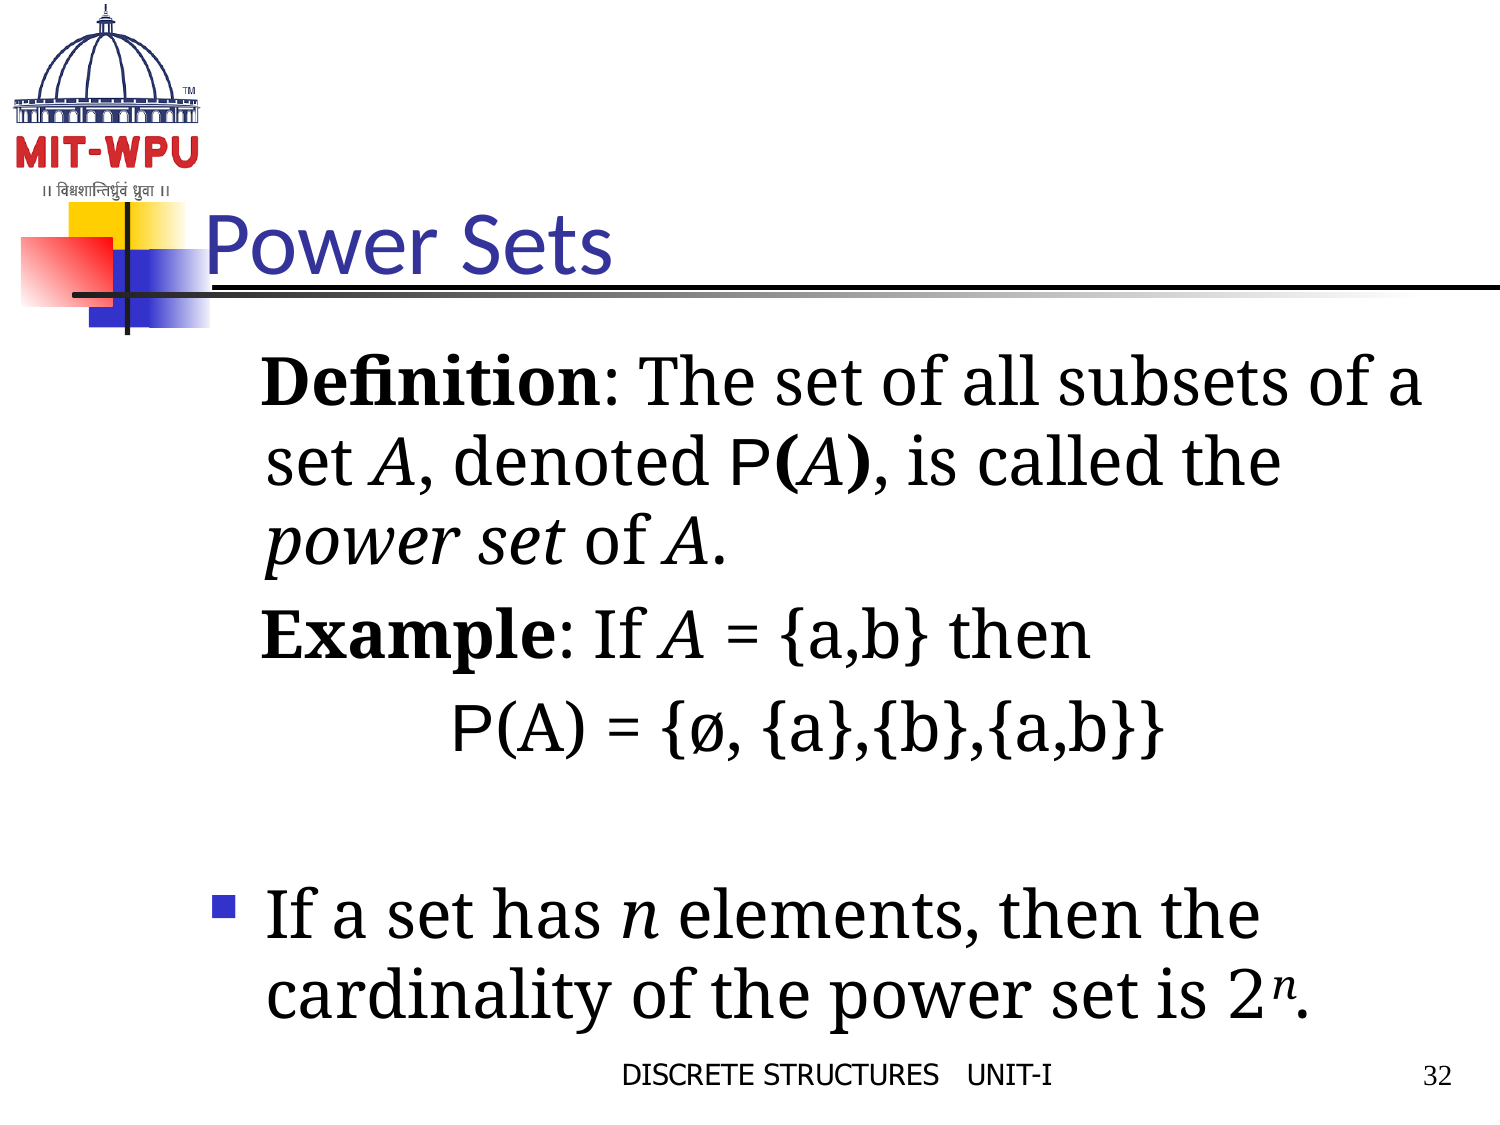

# Power Sets
   Definition: The set of all subsets of a set A, denoted P(A), is called the power set of A.
   Example: If A = {a,b} then
              P(A) = {ø, {a},{b},{a,b}}

If a set has n elements, then the cardinality of the power set is 2ⁿ.
DISCRETE STRUCTURES   UNIT-I
32